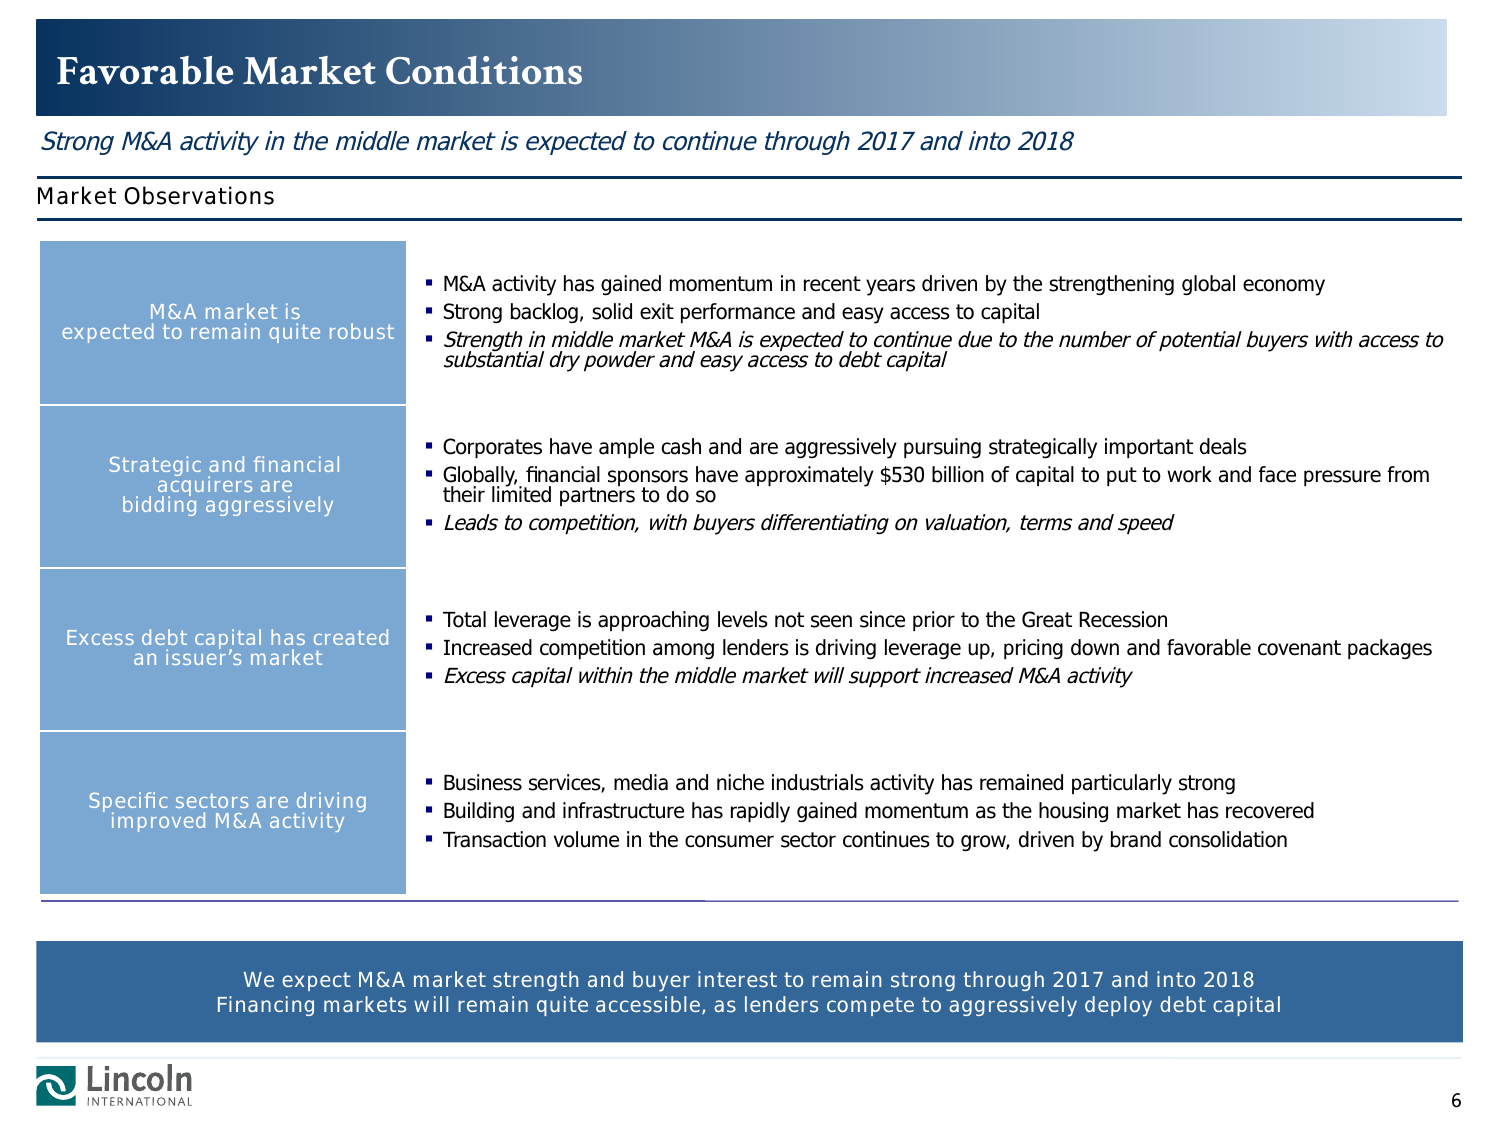

# Favorable Market Conditions
Strong M&A activity in the middle market is expected to continue through 2017 and into 2018
| Market Observations |
| --- |
| M&A market is expected to remain quite robust | M&A activity has gained momentum in recent years driven by the strengthening global economy Strong backlog, solid exit performance and easy access to capital Strength in middle market M&A is expected to continue due to the number of potential buyers with access to substantial dry powder and easy access to debt capital |
| --- | --- |
| Strategic and financial acquirers are bidding aggressively | Corporates have ample cash and are aggressively pursuing strategically important deals Globally, financial sponsors have approximately $530 billion of capital to put to work and face pressure from their limited partners to do so Leads to competition, with buyers differentiating on valuation, terms and speed |
| Excess debt capital has created an issuer’s market | Total leverage is approaching levels not seen since prior to the Great Recession Increased competition among lenders is driving leverage up, pricing down and favorable covenant packages Excess capital within the middle market will support increased M&A activity |
| Specific sectors are driving improved M&A activity | Business services, media and niche industrials activity has remained particularly strong Building and infrastructure has rapidly gained momentum as the housing market has recovered Transaction volume in the consumer sector continues to grow, driven by brand consolidation |

We expect M&A market strength and buyer interest to remain strong through 2017 and into 2018
Financing markets will remain quite accessible, as lenders compete to aggressively deploy debt capital
6